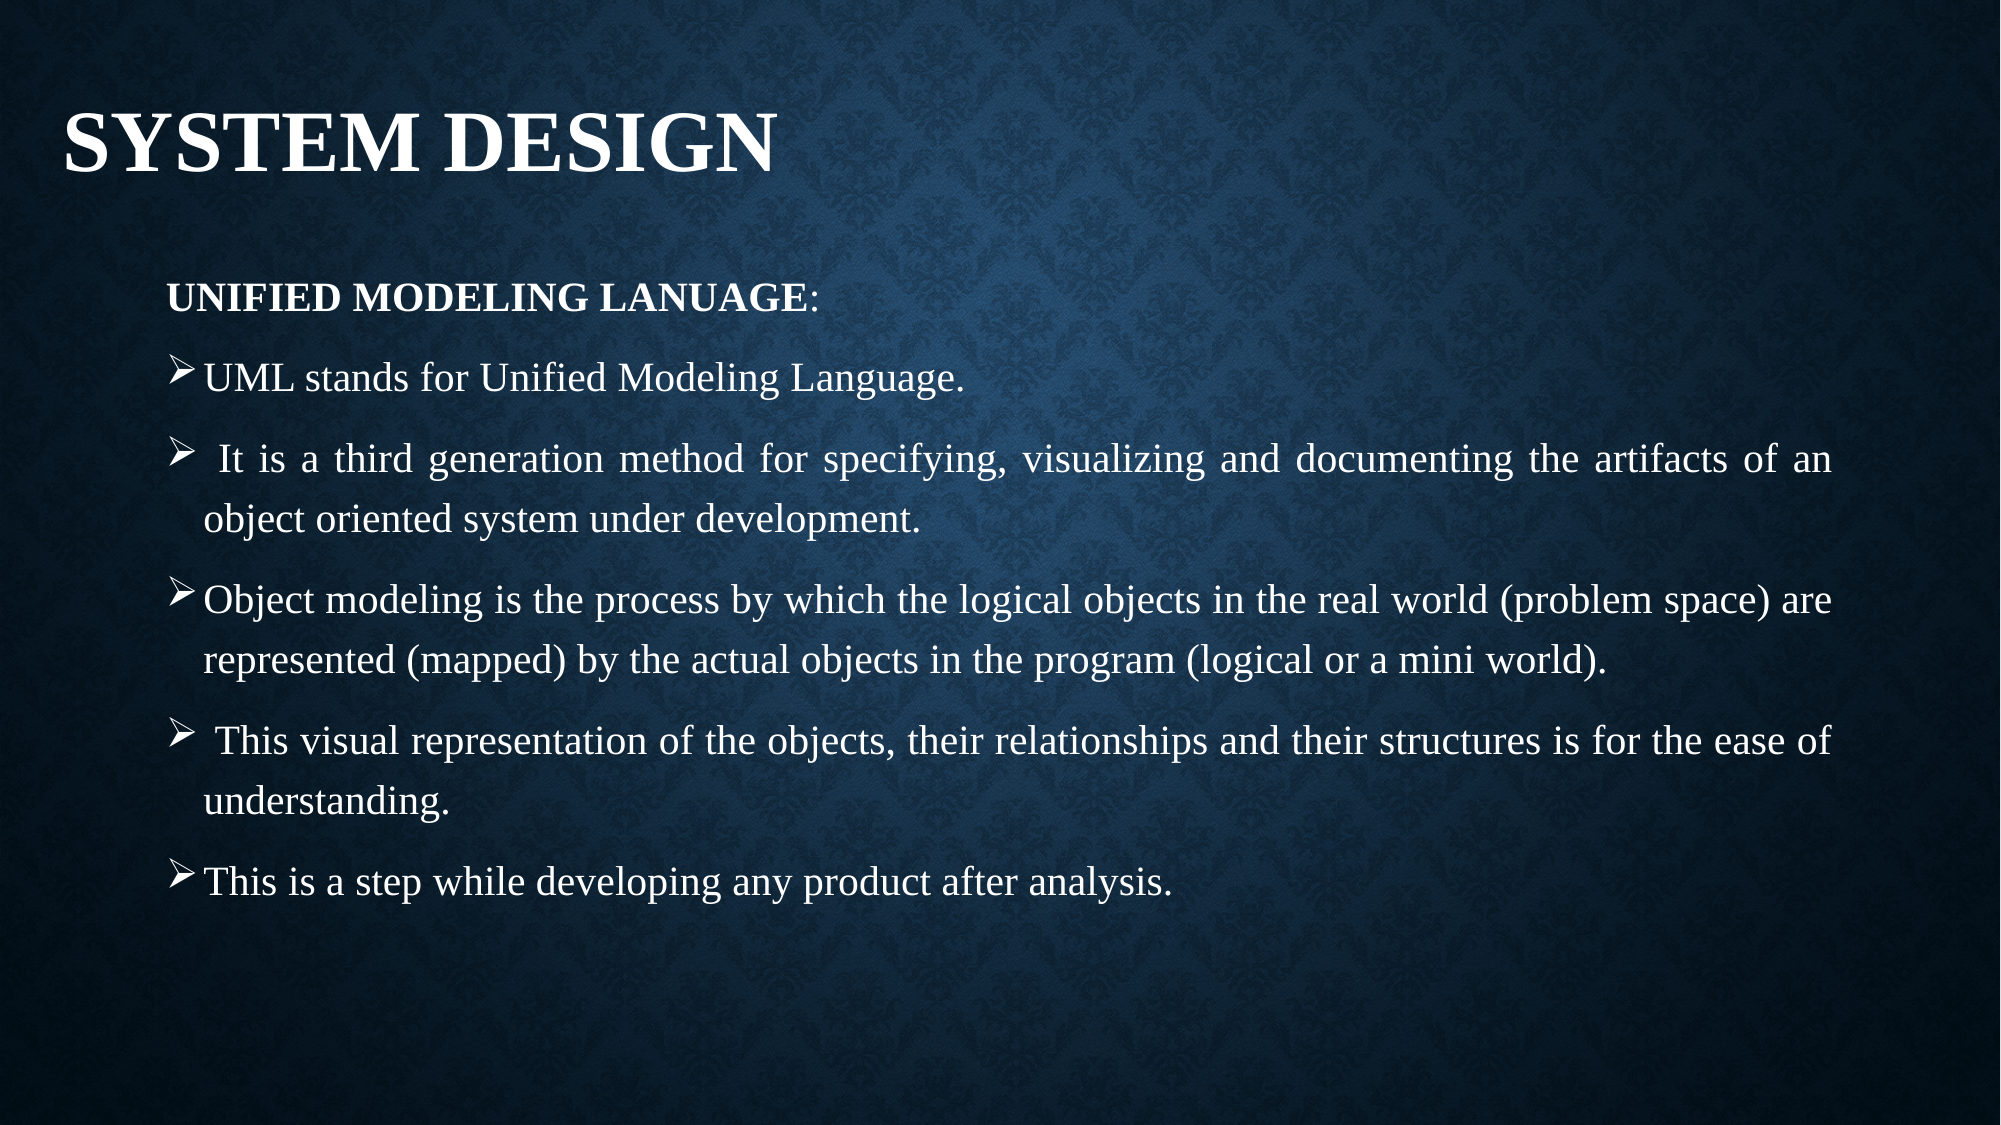

# SYSTEM DESIGN
UNIFIED MODELING LANUAGE:
UML stands for Unified Modeling Language.
 It is a third generation method for specifying, visualizing and documenting the artifacts of an object oriented system under development.
Object modeling is the process by which the logical objects in the real world (problem space) are represented (mapped) by the actual objects in the program (logical or a mini world).
 This visual representation of the objects, their relationships and their structures is for the ease of understanding.
This is a step while developing any product after analysis.